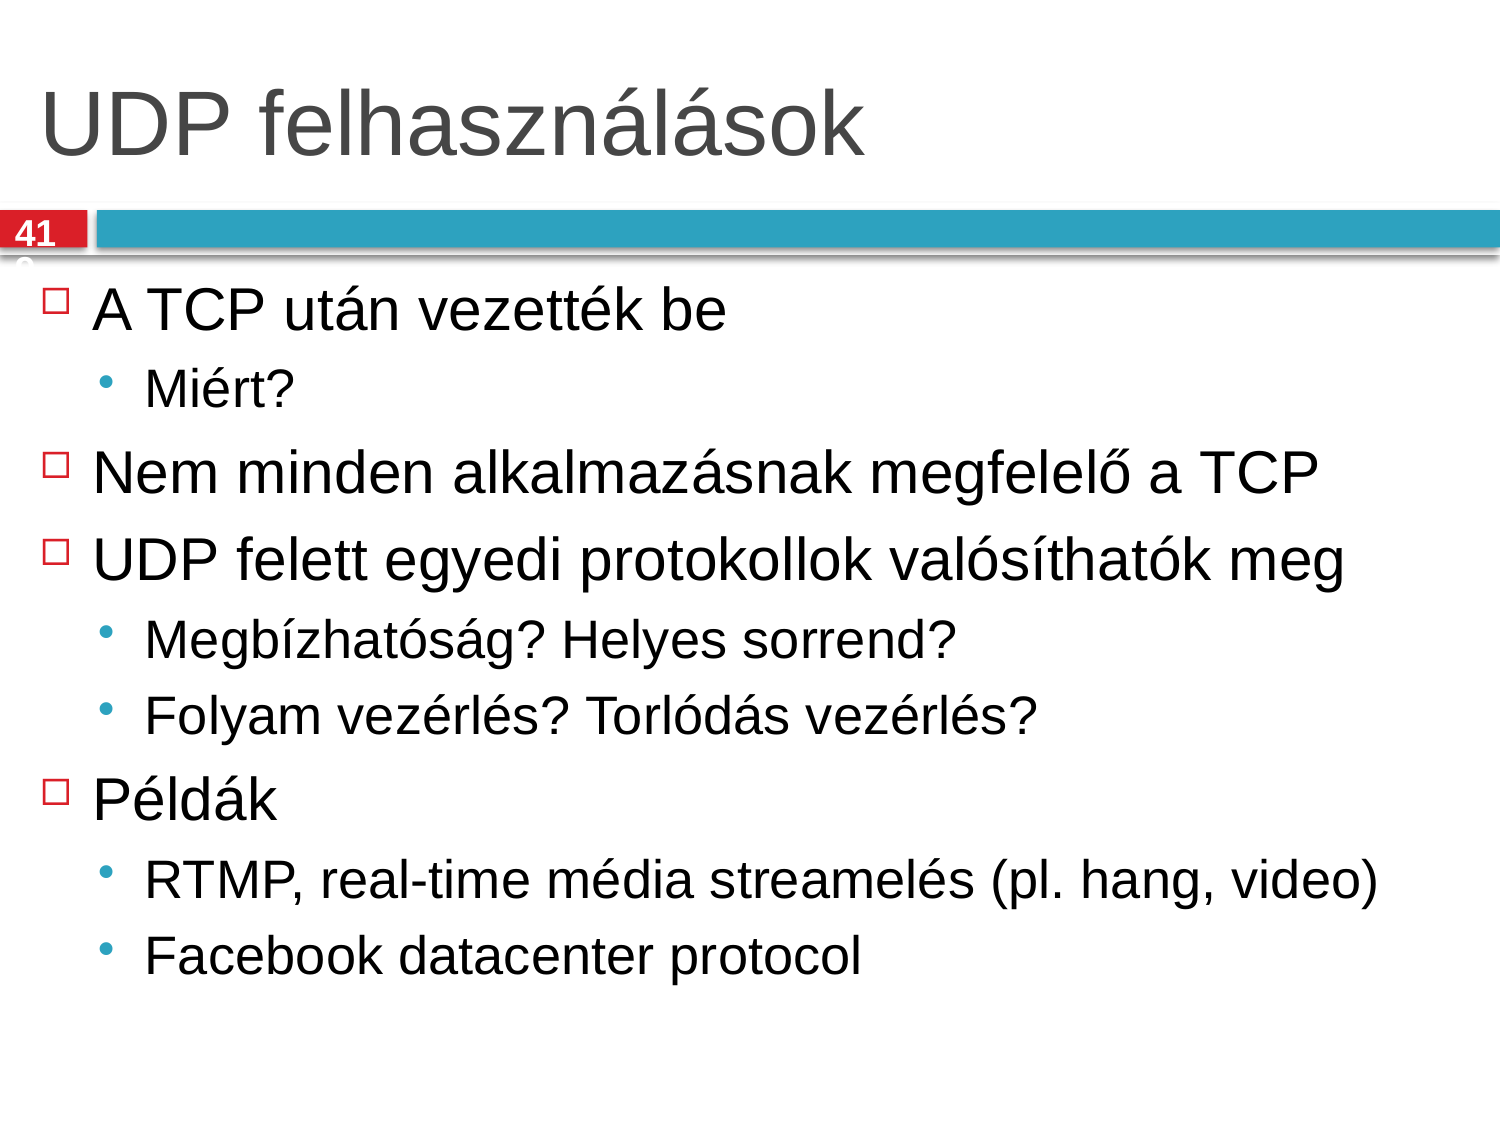

# UDP felhasználások
419
A TCP után vezették be
Miért?
Nem minden alkalmazásnak megfelelő a TCP
UDP felett egyedi protokollok valósíthatók meg
Megbízhatóság? Helyes sorrend?
Folyam vezérlés? Torlódás vezérlés?
Példák
RTMP, real-time média streamelés (pl. hang, video)
Facebook datacenter protocol